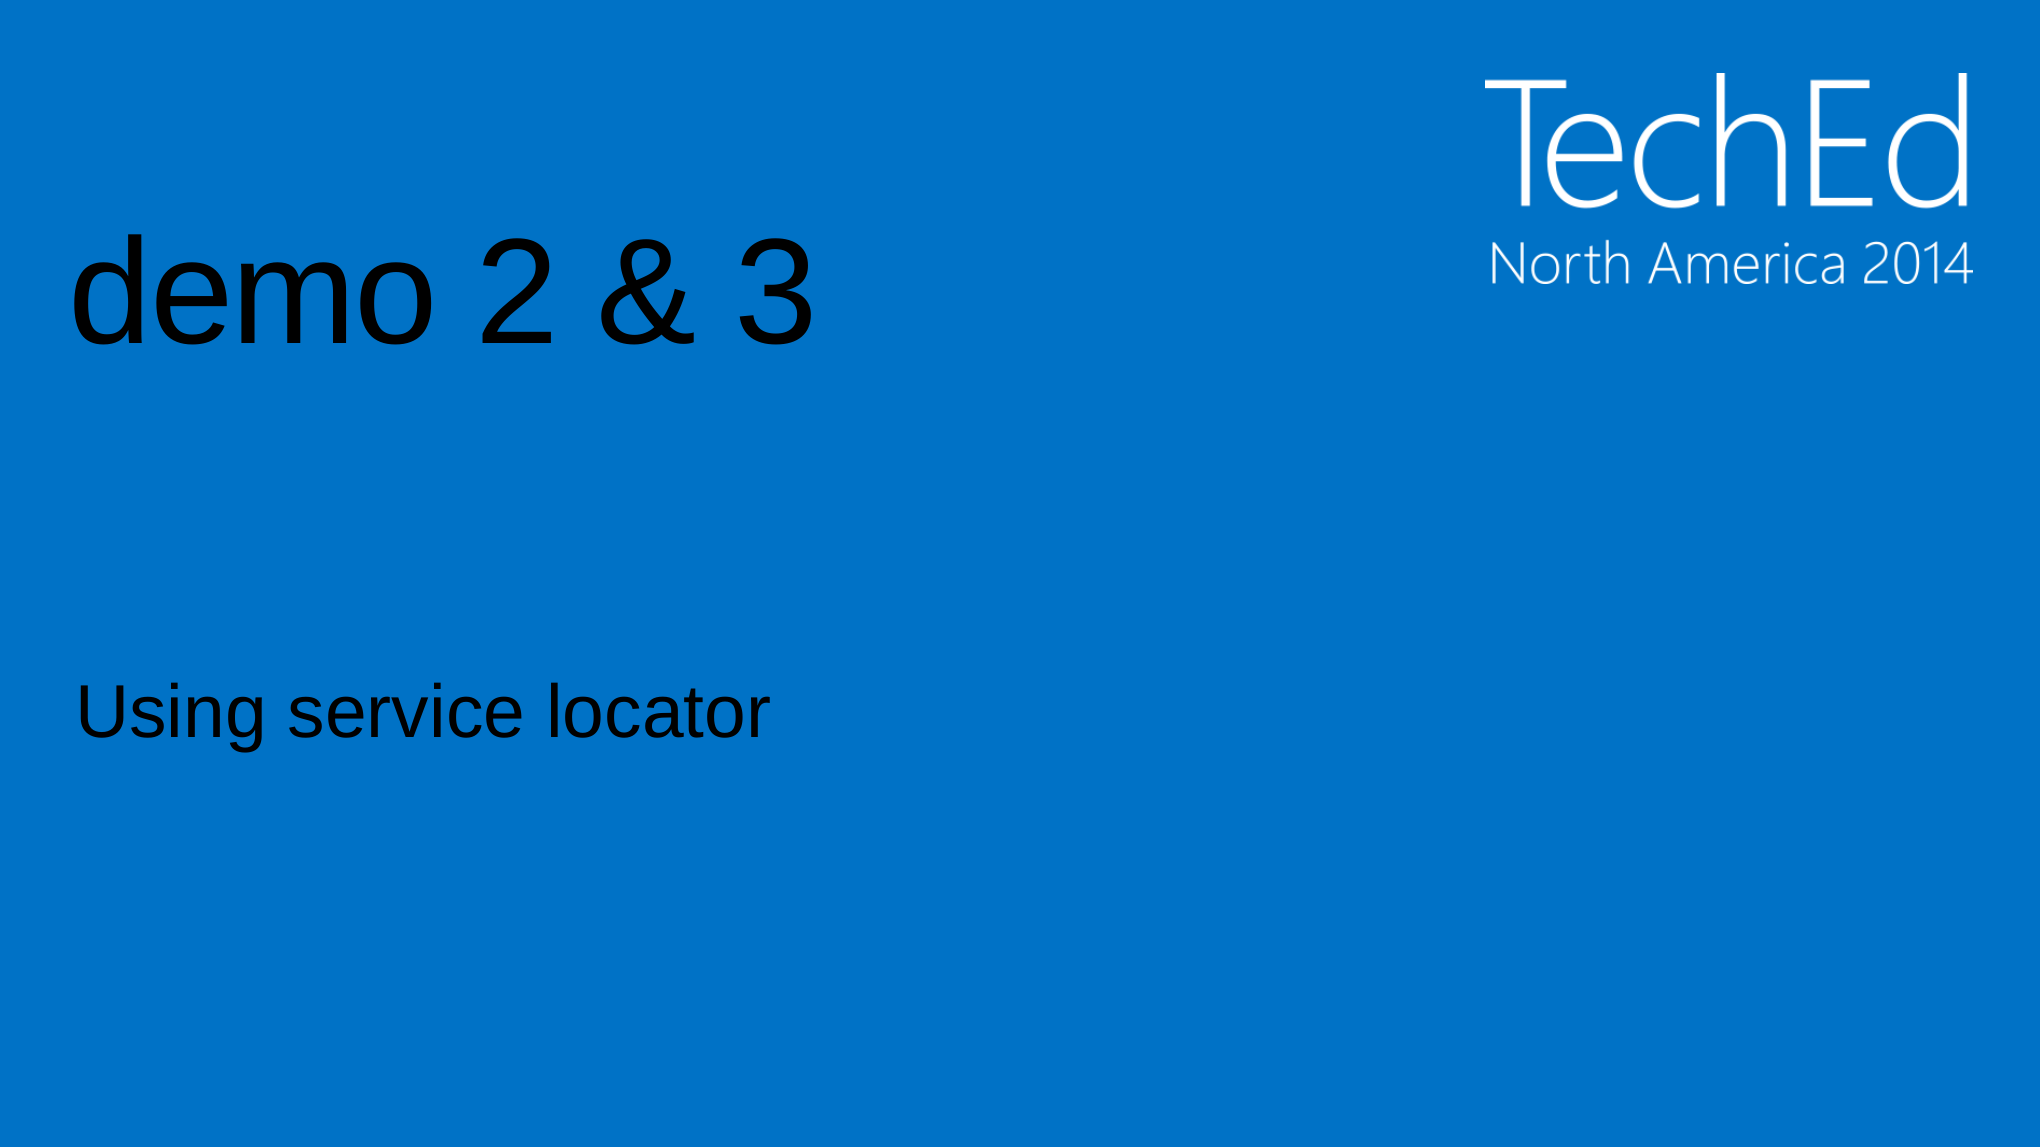

# demo 2 & 3
Using service locator